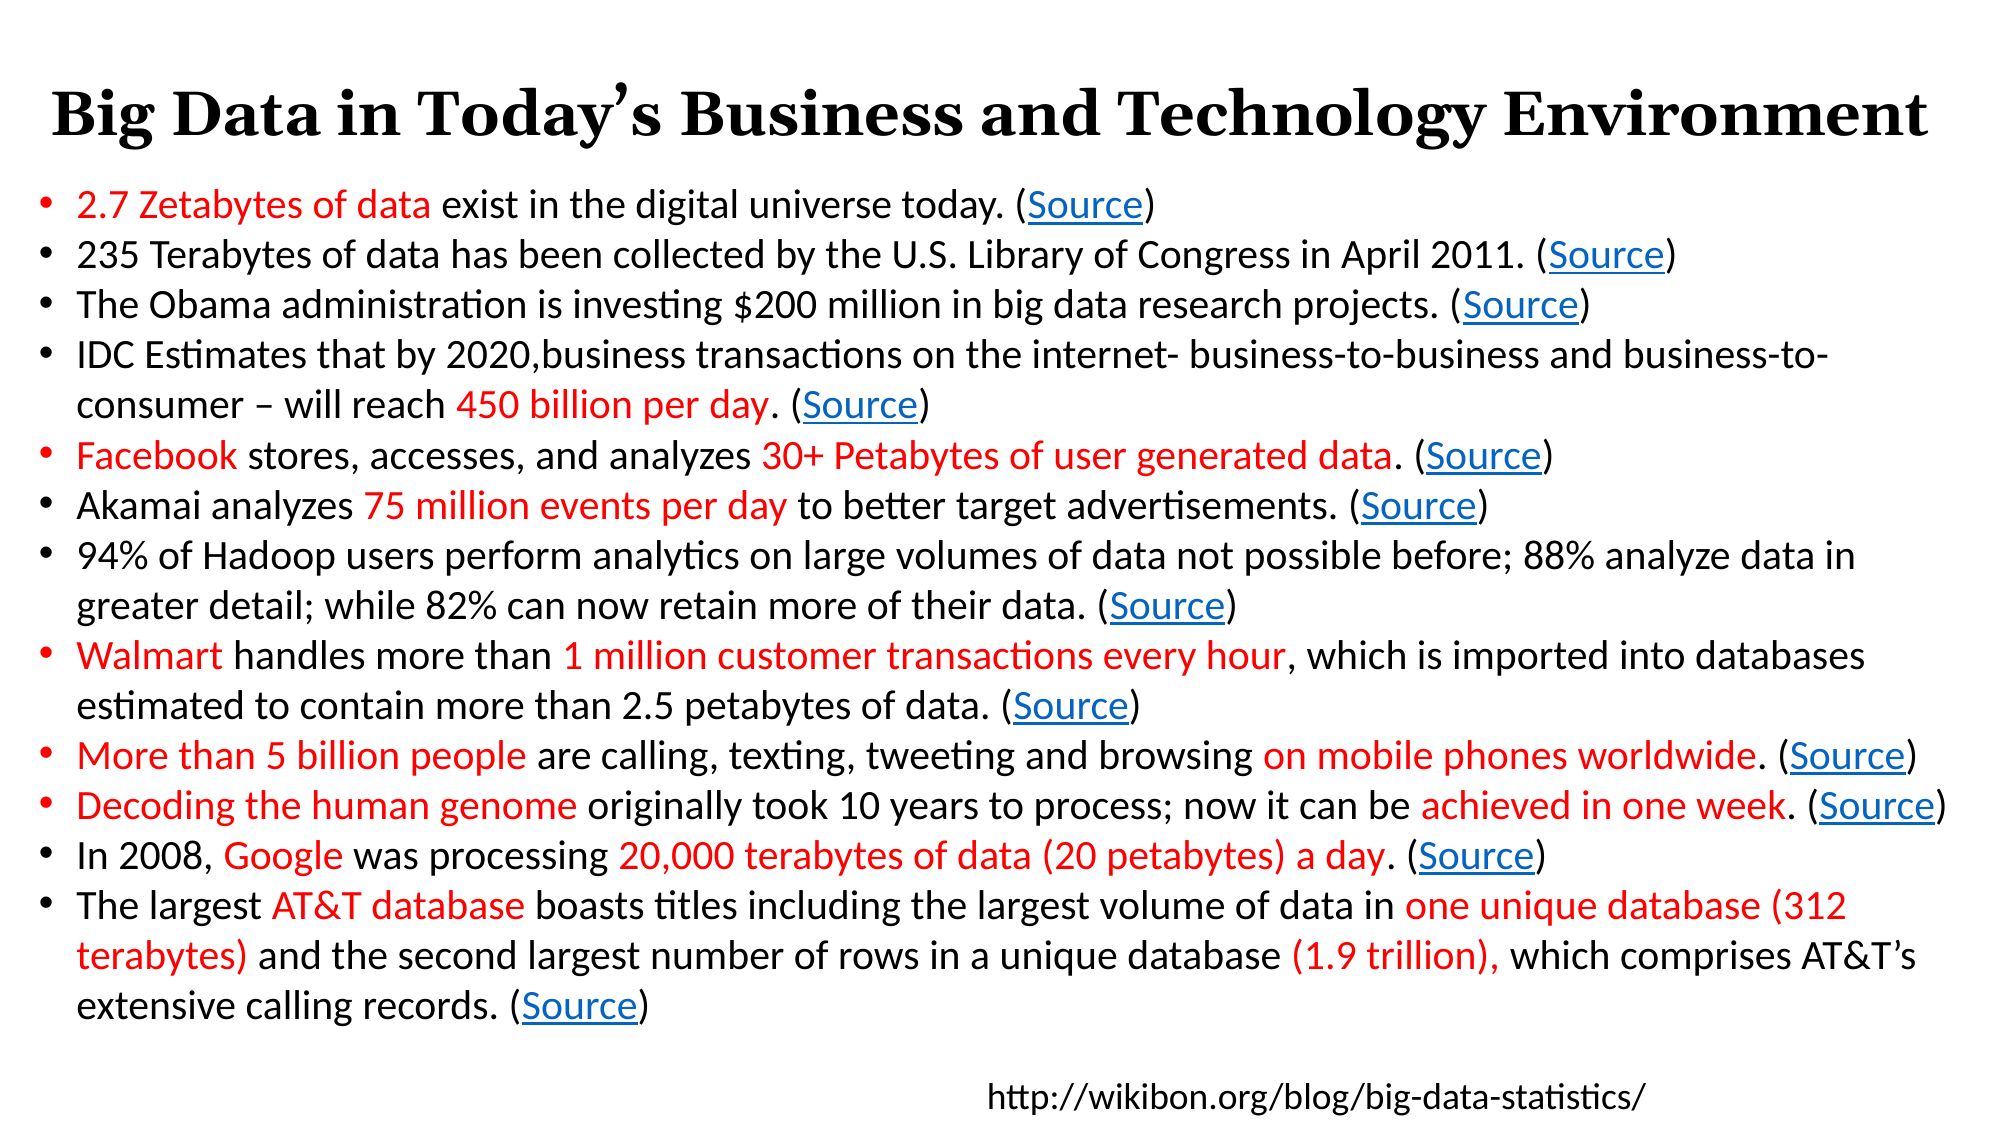

# Big Data in Today’s Business and Technology Environment
2.7 Zetabytes of data exist in the digital universe today. (Source)
235 Terabytes of data has been collected by the U.S. Library of Congress in April 2011. (Source)
The Obama administration is investing $200 million in big data research projects. (Source)
IDC Estimates that by 2020,business transactions on the internet- business-to-business and business-to-consumer – will reach 450 billion per day. (Source)
Facebook stores, accesses, and analyzes 30+ Petabytes of user generated data. (Source)
Akamai analyzes 75 million events per day to better target advertisements. (Source)
94% of Hadoop users perform analytics on large volumes of data not possible before; 88% analyze data in greater detail; while 82% can now retain more of their data. (Source)
Walmart handles more than 1 million customer transactions every hour, which is imported into databases estimated to contain more than 2.5 petabytes of data. (Source)
More than 5 billion people are calling, texting, tweeting and browsing on mobile phones worldwide. (Source)
Decoding the human genome originally took 10 years to process; now it can be achieved in one week. (Source)
In 2008, Google was processing 20,000 terabytes of data (20 petabytes) a day. (Source)
The largest AT&T database boasts titles including the largest volume of data in one unique database (312 terabytes) and the second largest number of rows in a unique database (1.9 trillion), which comprises AT&T’s extensive calling records. (Source)

http://wikibon.org/blog/big-data-statistics/